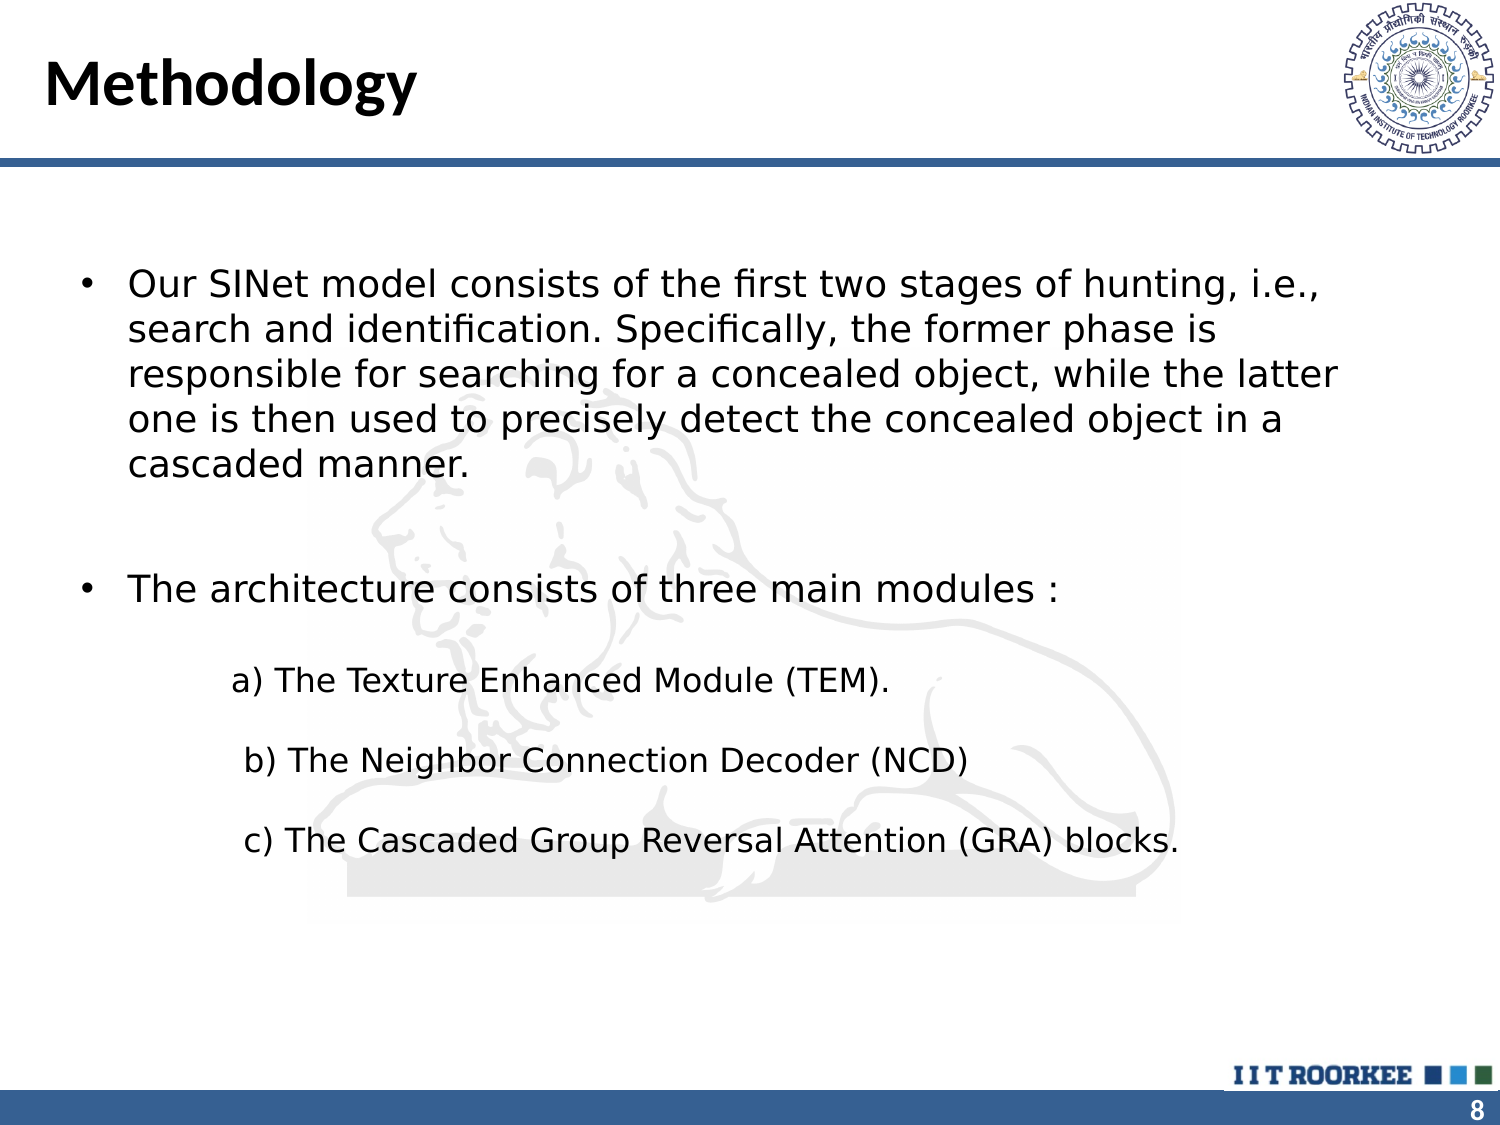

# Methodology

Our SINet model consists of the first two stages of hunting, i.e., search and identification. Specifically, the former phase is responsible for searching for a concealed object, while the latter one is then used to precisely detect the concealed object in a cascaded manner.

The architecture consists of three main modules :

	a) The Texture Enhanced Module (TEM).

	b) The Neighbor Connection Decoder (NCD)

	c) The Cascaded Group Reversal Attention (GRA) blocks.